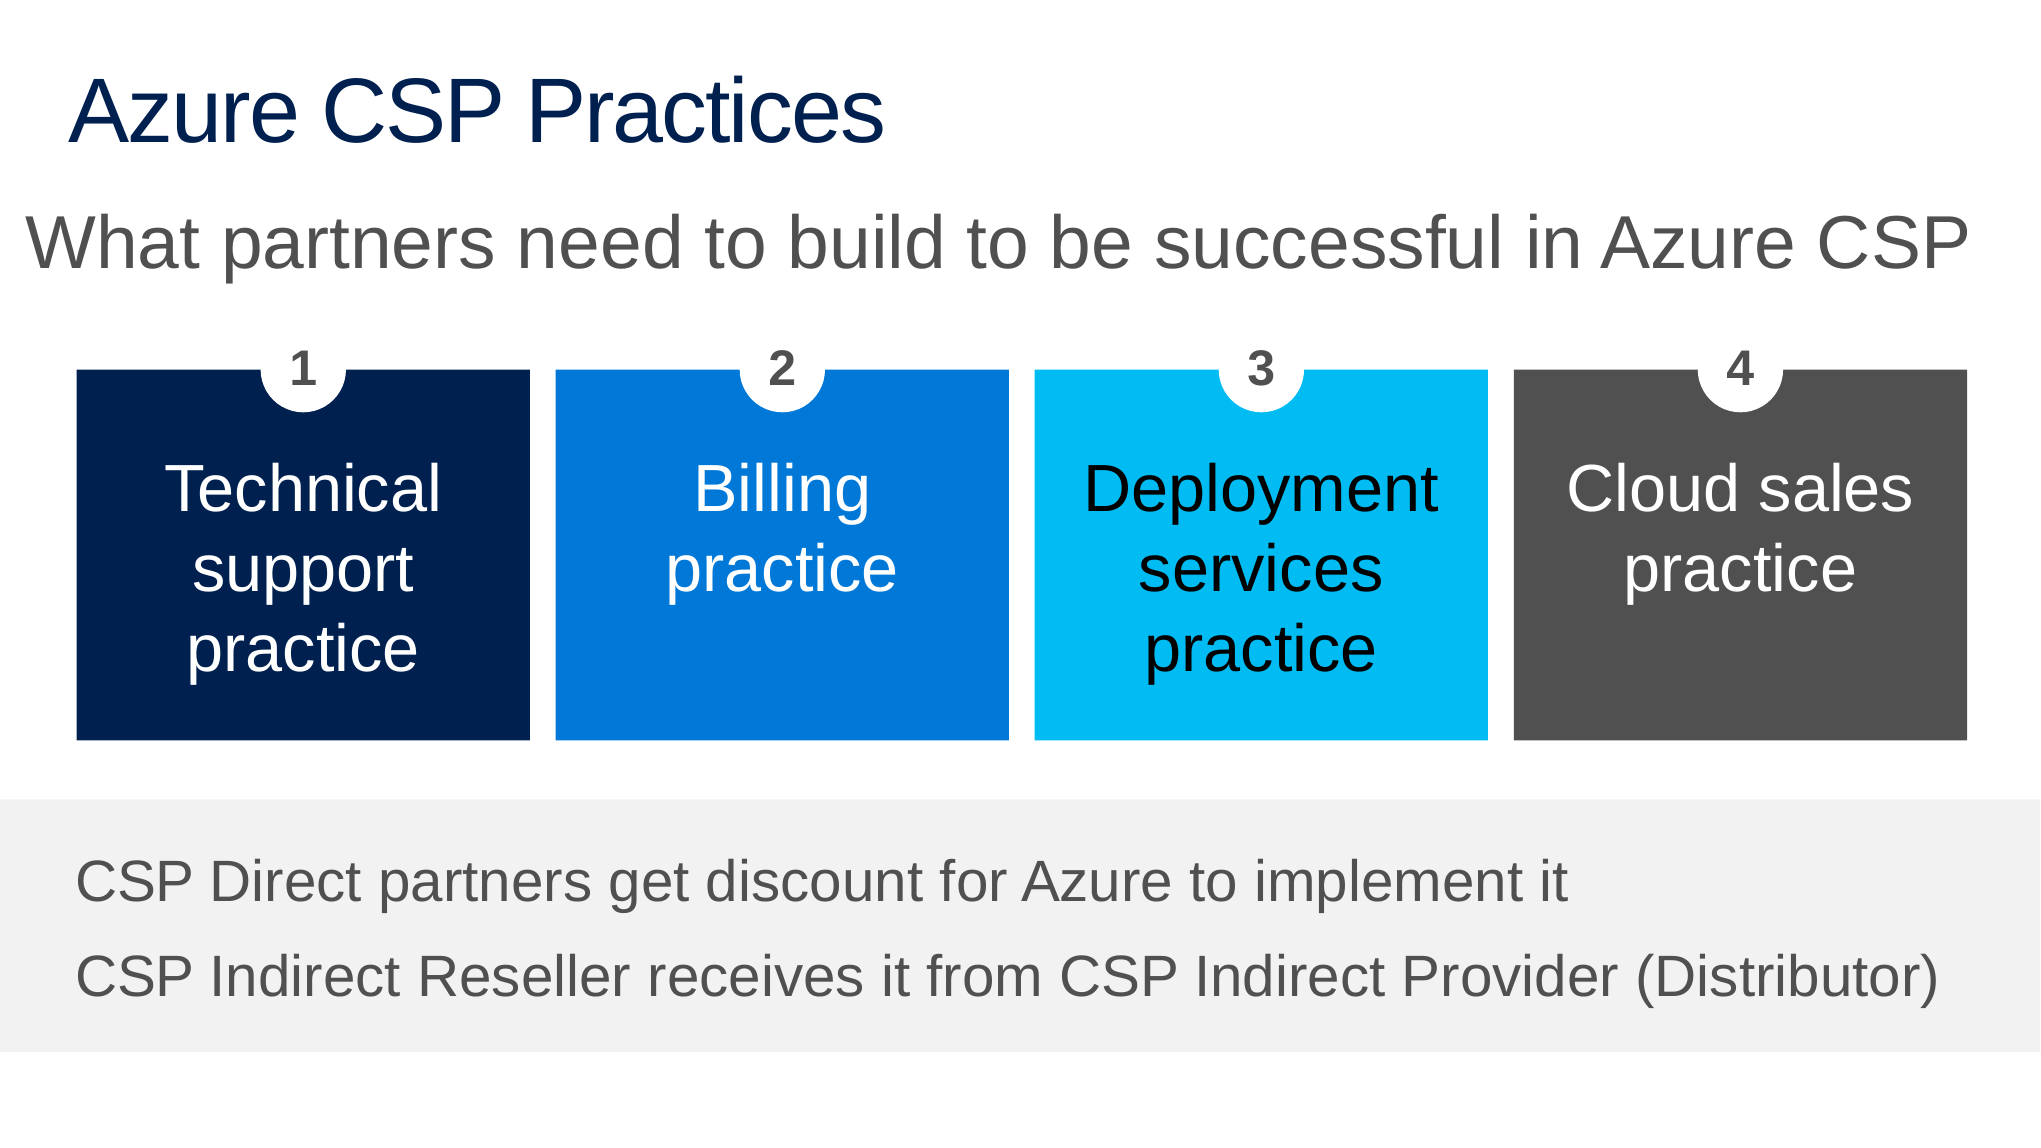

# Azure CSP Practices
What partners need to build to be successful in Azure CSP
1
2
3
4
Technical support practice
Billing
practice
Deployment services practice
Cloud sales practice
CSP Direct partners get discount for Azure to implement it
CSP Indirect Reseller receives it from CSP Indirect Provider (Distributor)